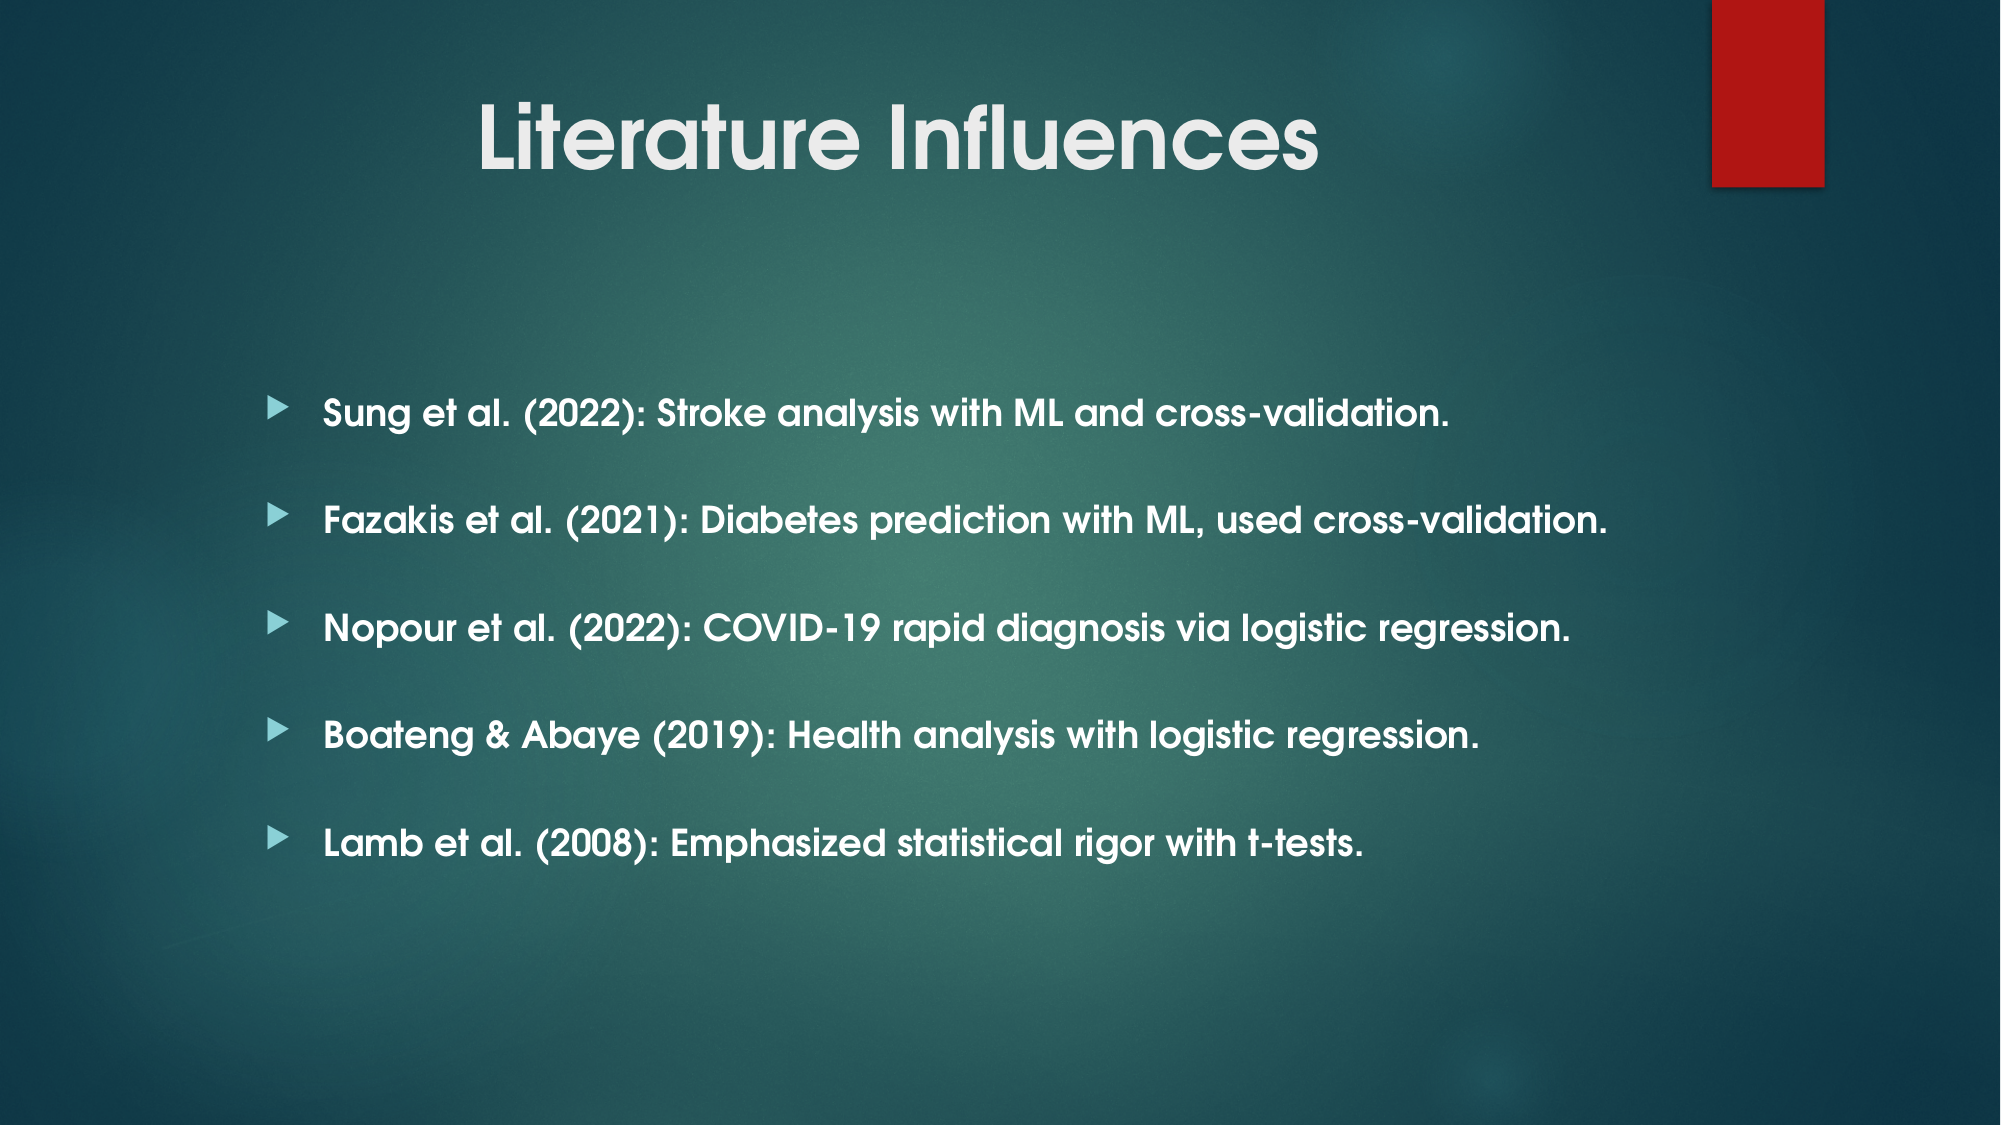

# Literature Influences
Sung et al. (2022): Stroke analysis with ML and cross-validation.
Fazakis et al. (2021): Diabetes prediction with ML, used cross-validation.
Nopour et al. (2022): COVID-19 rapid diagnosis via logistic regression.
Boateng & Abaye (2019): Health analysis with logistic regression.
Lamb et al. (2008): Emphasized statistical rigor with t-tests.